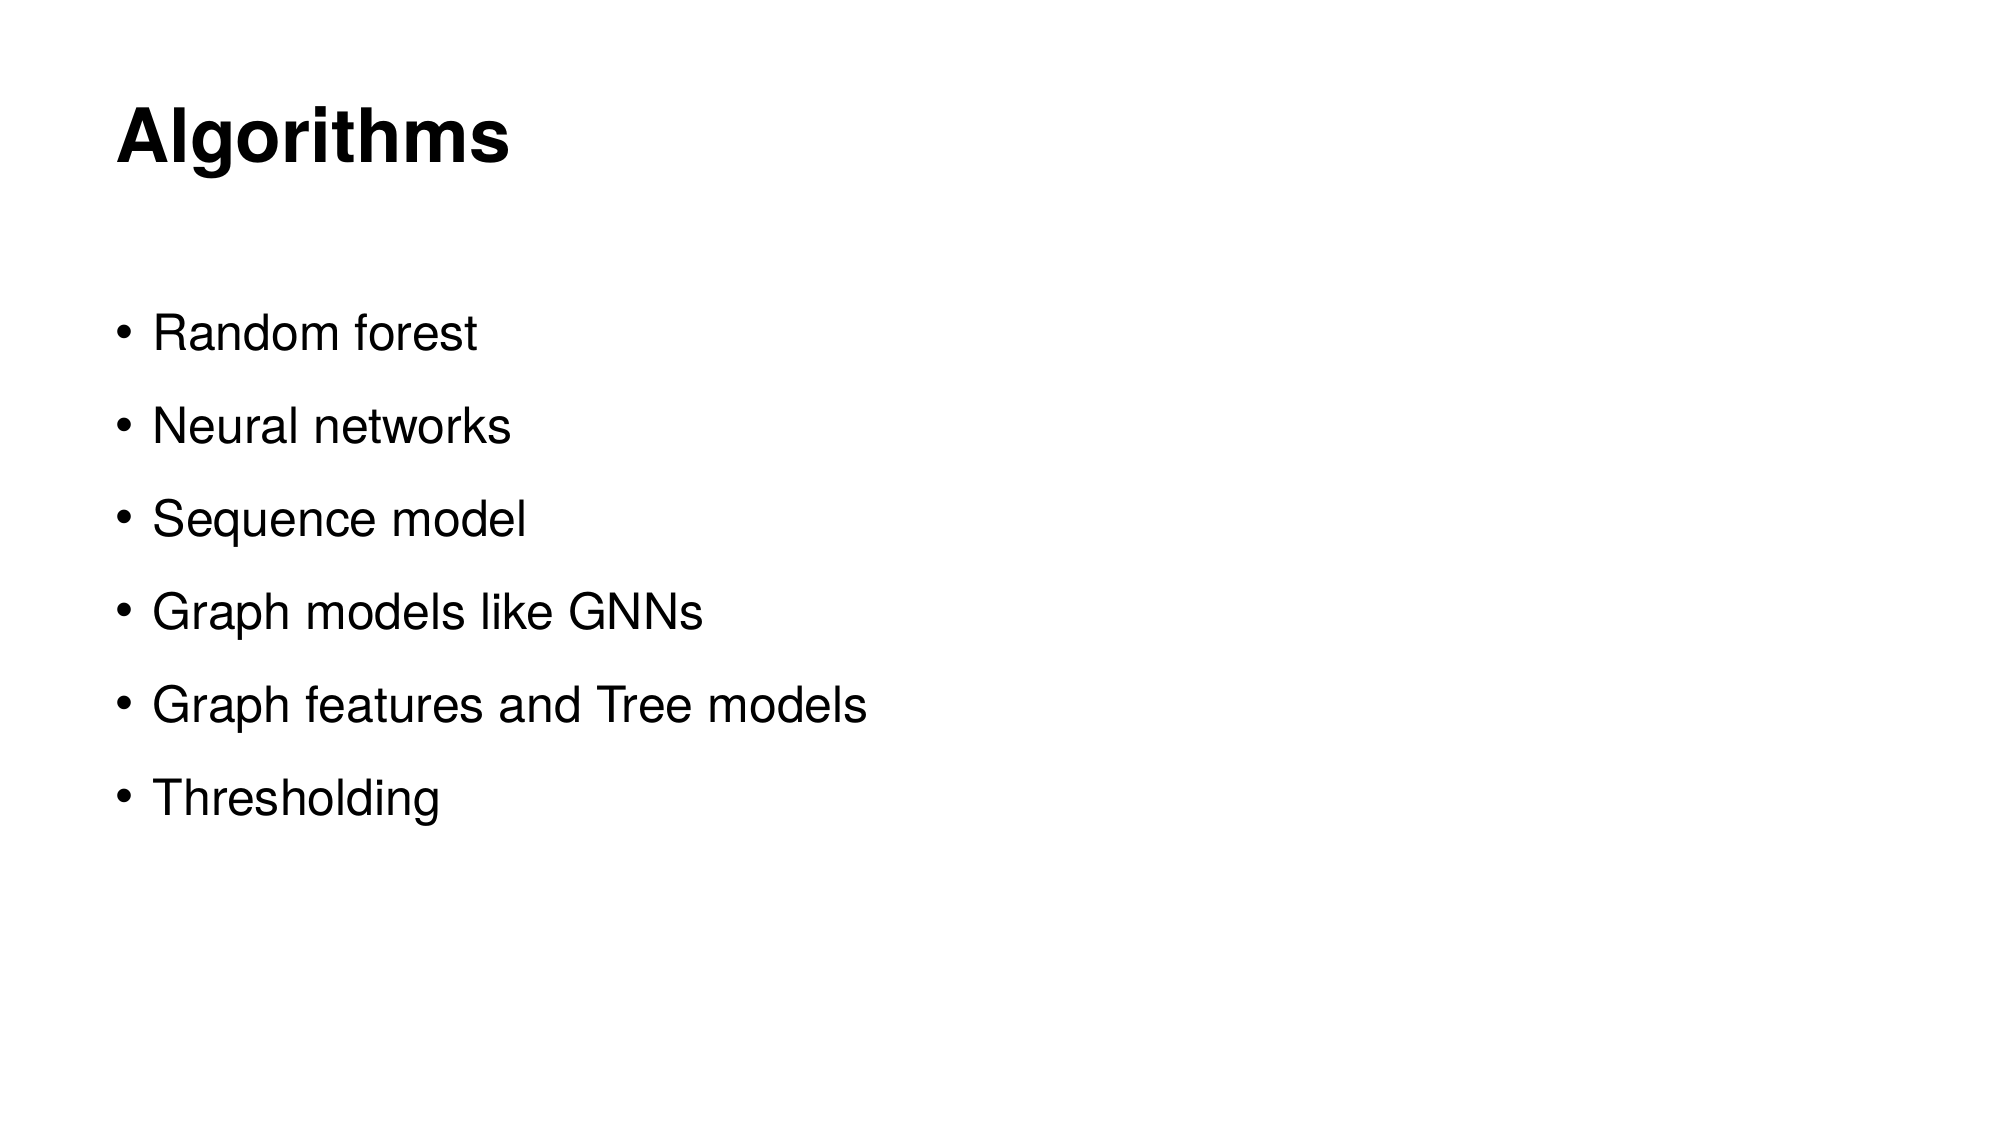

# Algorithms
Random forest
Neural networks
Sequence model
Graph models like GNNs
Graph features and Tree models
Thresholding